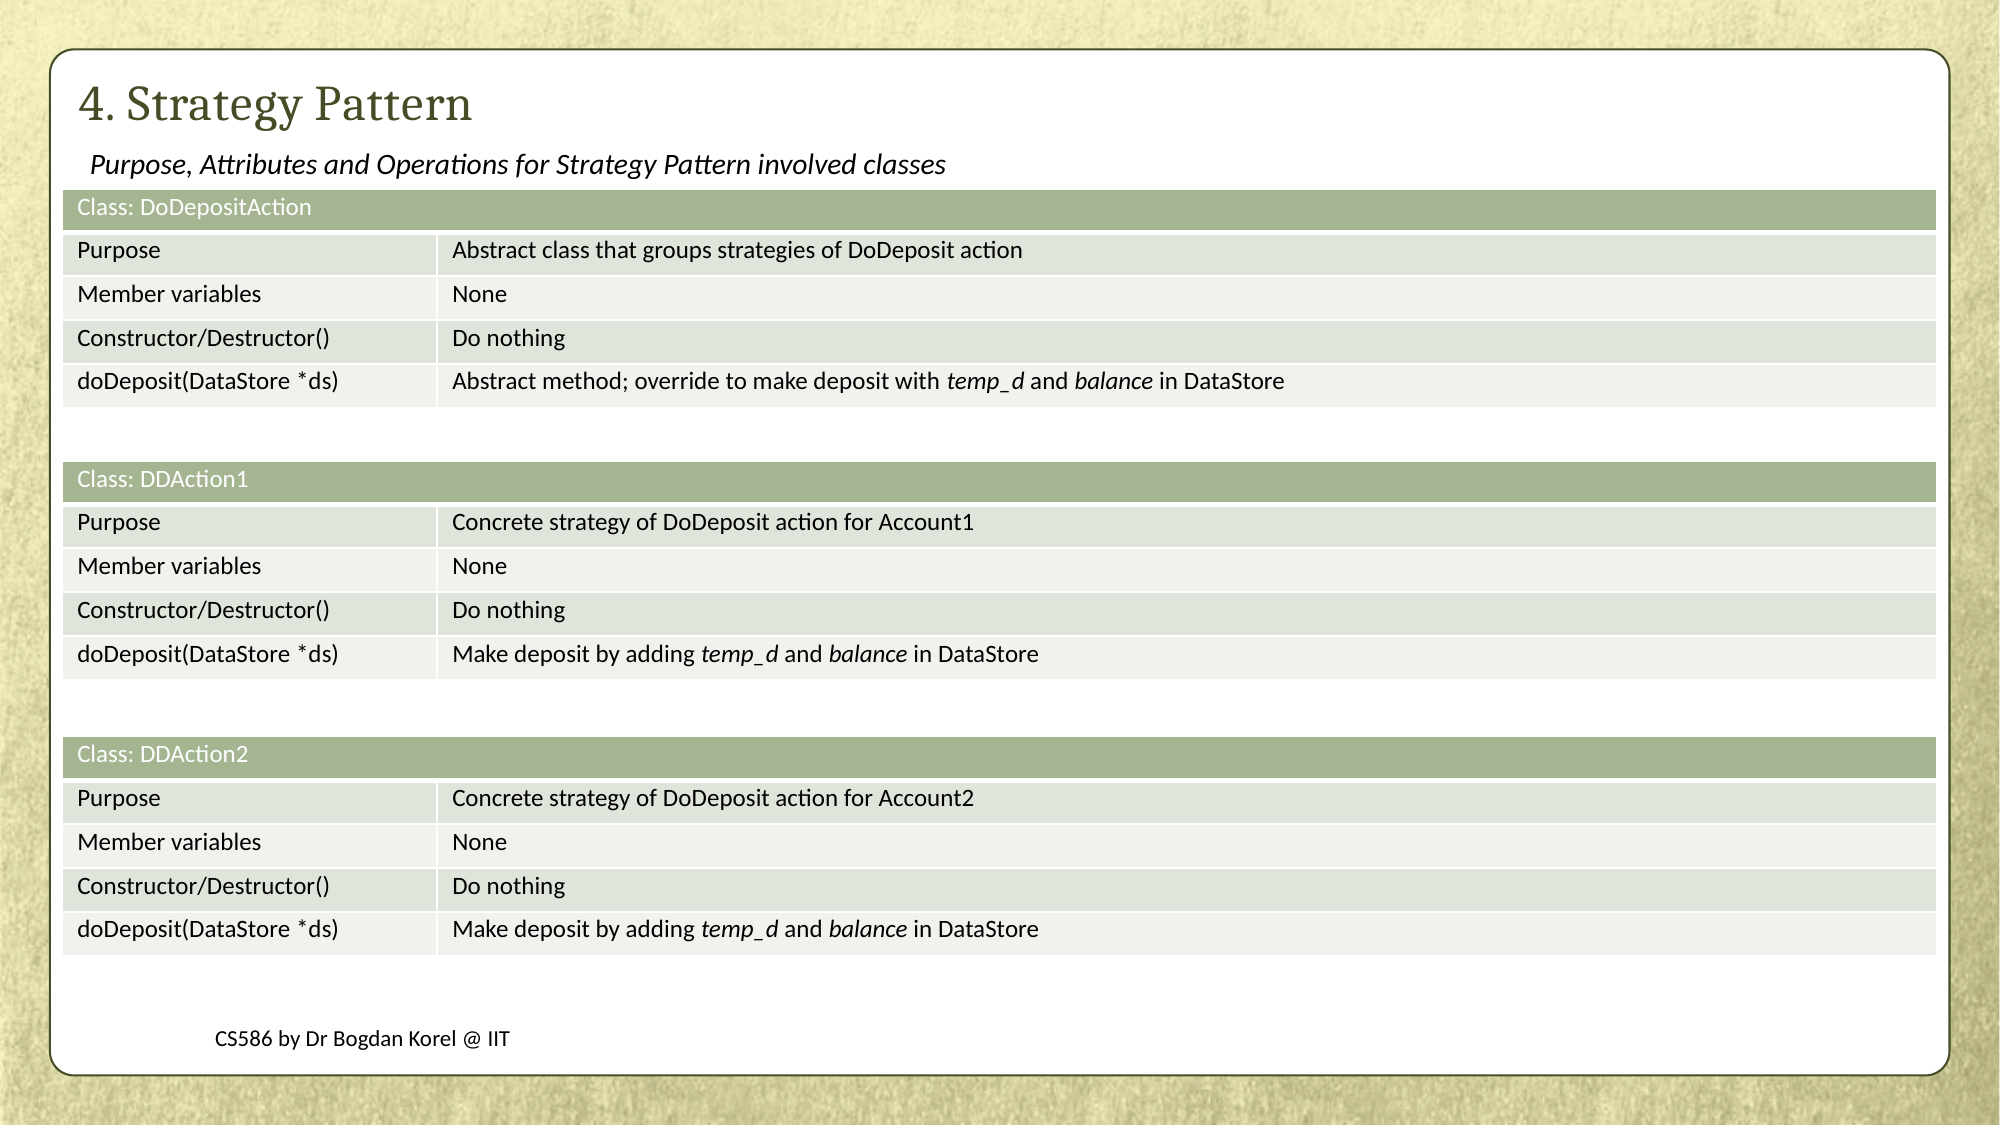

# 4. Strategy Pattern
Purpose, Attributes and Operations for Strategy Pattern involved classes

| Class: DoDepositAction |  |
| --- | --- |
| Purpose | Abstract class that groups strategies of DoDeposit action |
| Member variables | None |
| Constructor/Destructor() | Do nothing |
| doDeposit(DataStore \*ds) | Abstract method; override to make deposit with temp\_d and balance in DataStore |
| Class: DDAction1 |  |
| --- | --- |
| Purpose | Concrete strategy of DoDeposit action for Account1 |
| Member variables | None |
| Constructor/Destructor() | Do nothing |
| doDeposit(DataStore \*ds) | Make deposit by adding temp\_d and balance in DataStore |
| Class: DDAction2 |  |
| --- | --- |
| Purpose | Concrete strategy of DoDeposit action for Account2 |
| Member variables | None |
| Constructor/Destructor() | Do nothing |
| doDeposit(DataStore \*ds) | Make deposit by adding temp\_d and balance in DataStore |
CS586 by Dr Bogdan Korel @ IIT